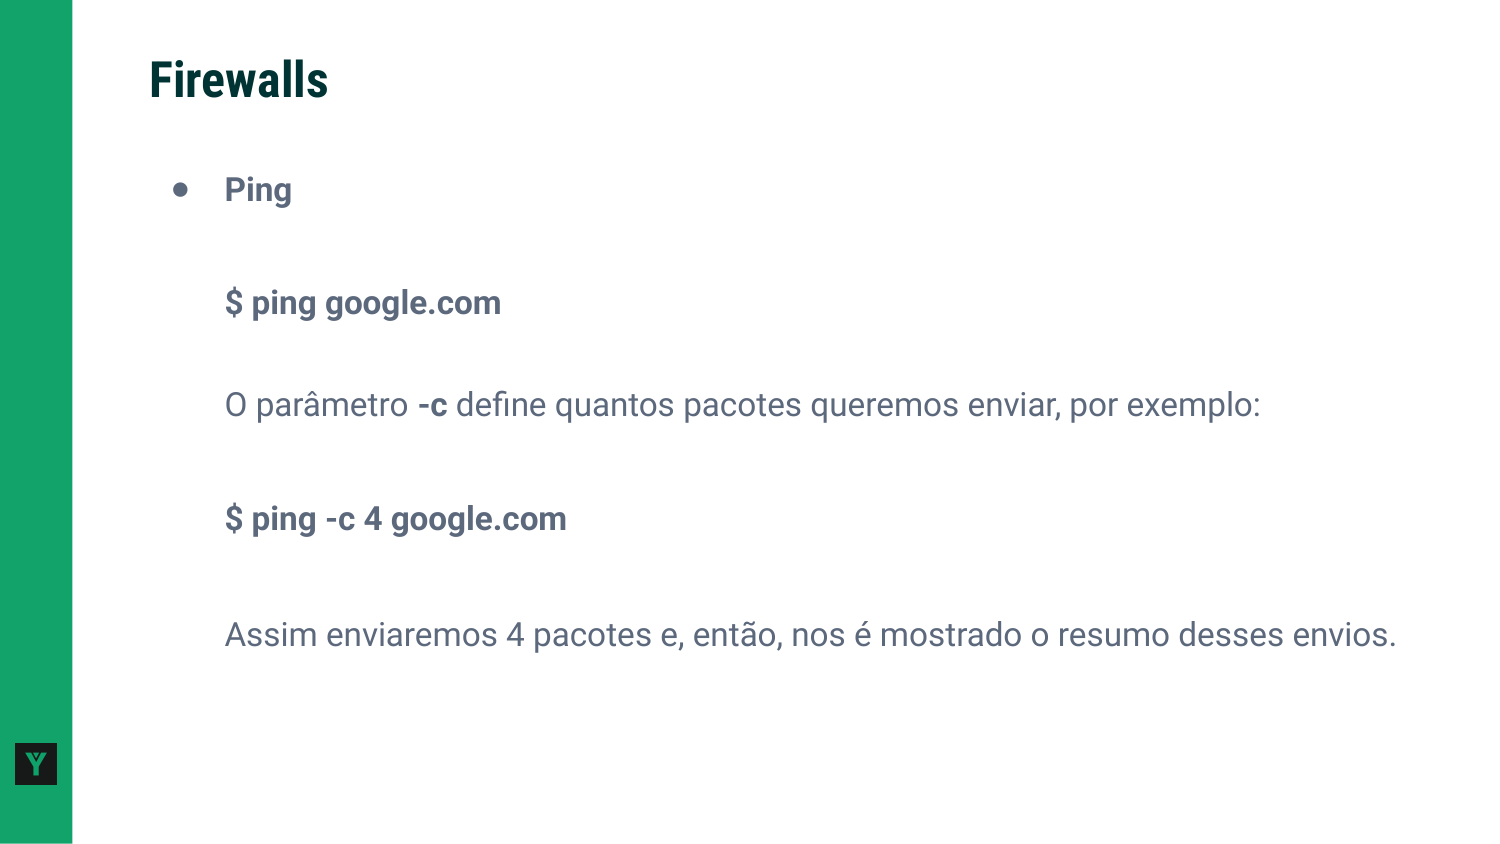

# Firewalls
Ping

$ ping google.com
O parâmetro -c define quantos pacotes queremos enviar, por exemplo:

$ ping -c 4 google.com

Assim enviaremos 4 pacotes e, então, nos é mostrado o resumo desses envios.